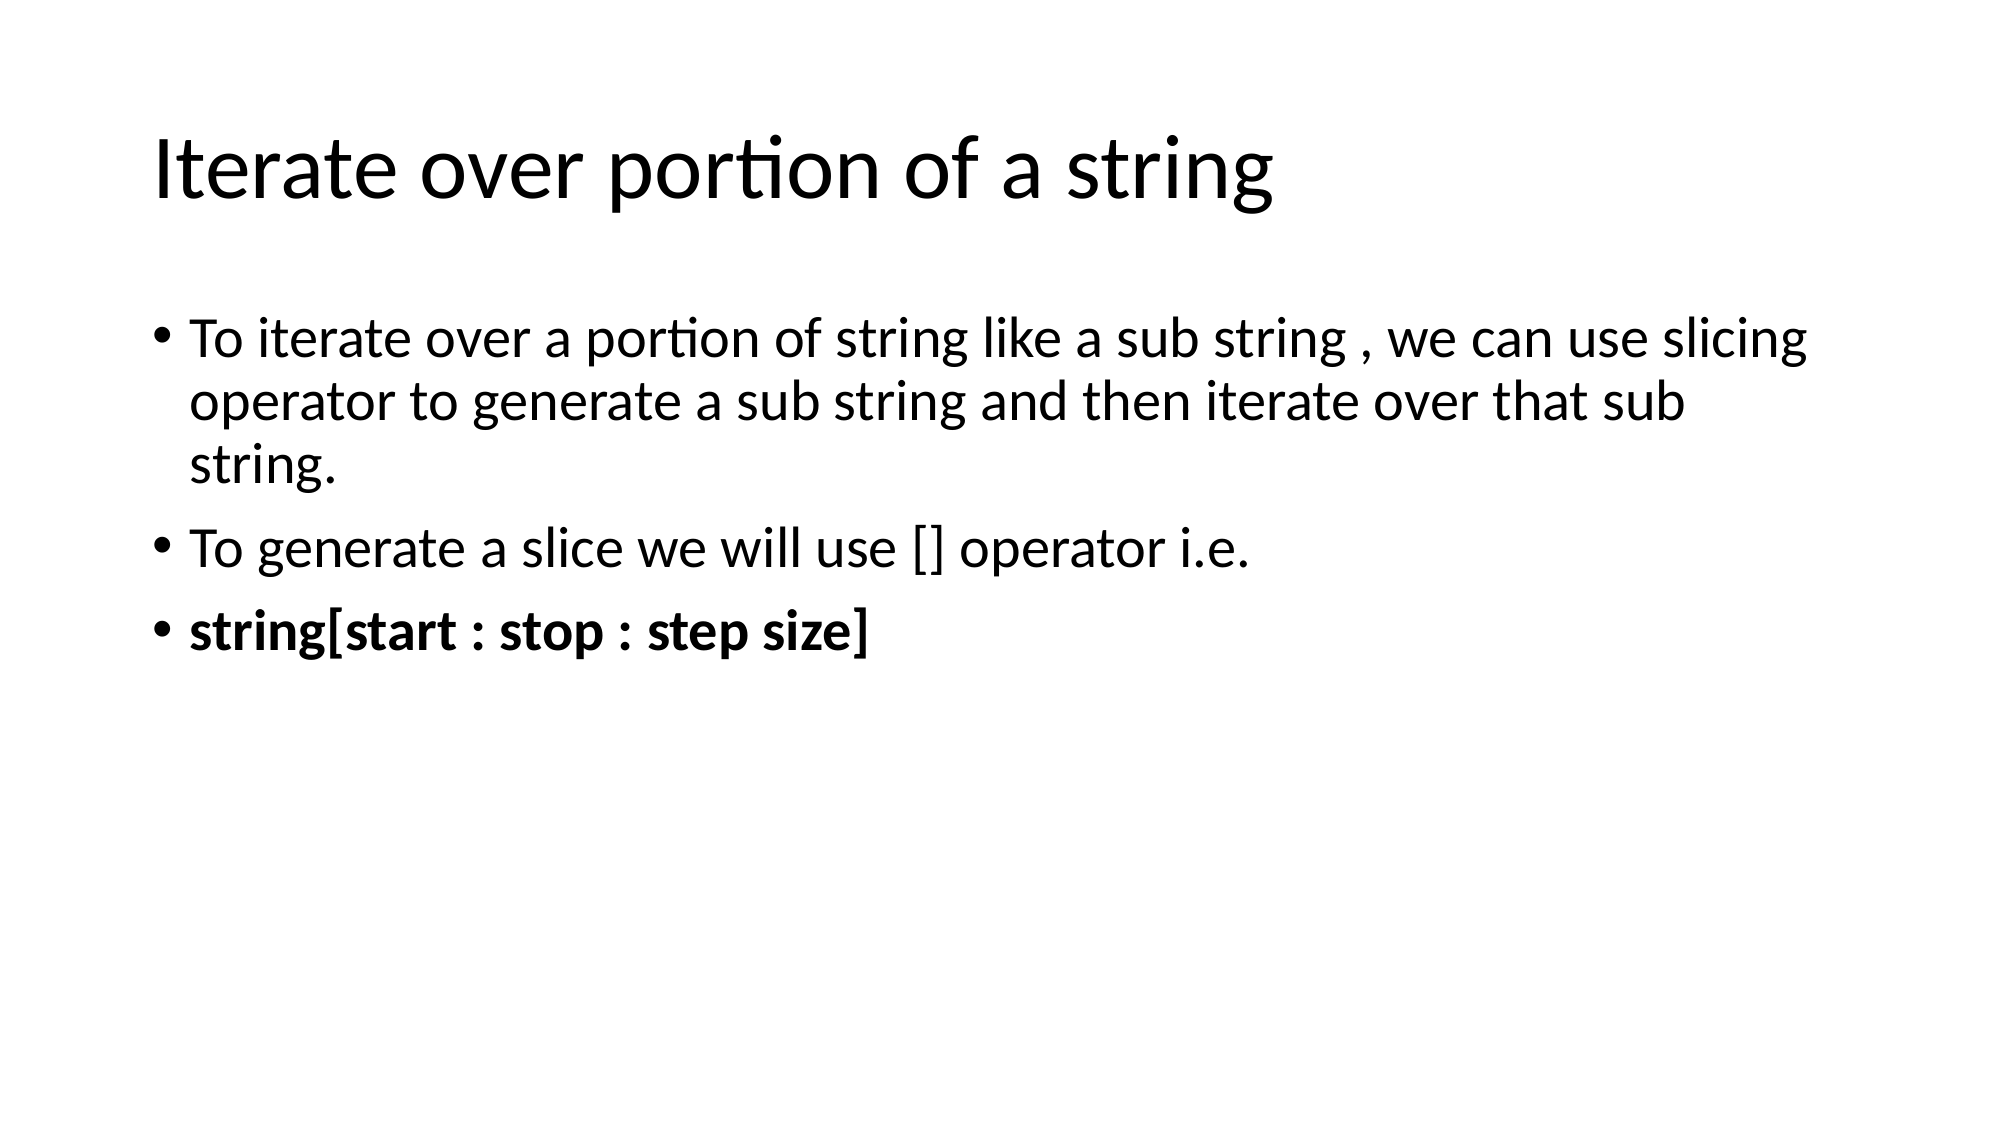

# Iterate over portion of a string
To iterate over a portion of string like a sub string , we can use slicing operator to generate a sub string and then iterate over that sub string.
To generate a slice we will use [] operator i.e.
string[start : stop : step size]